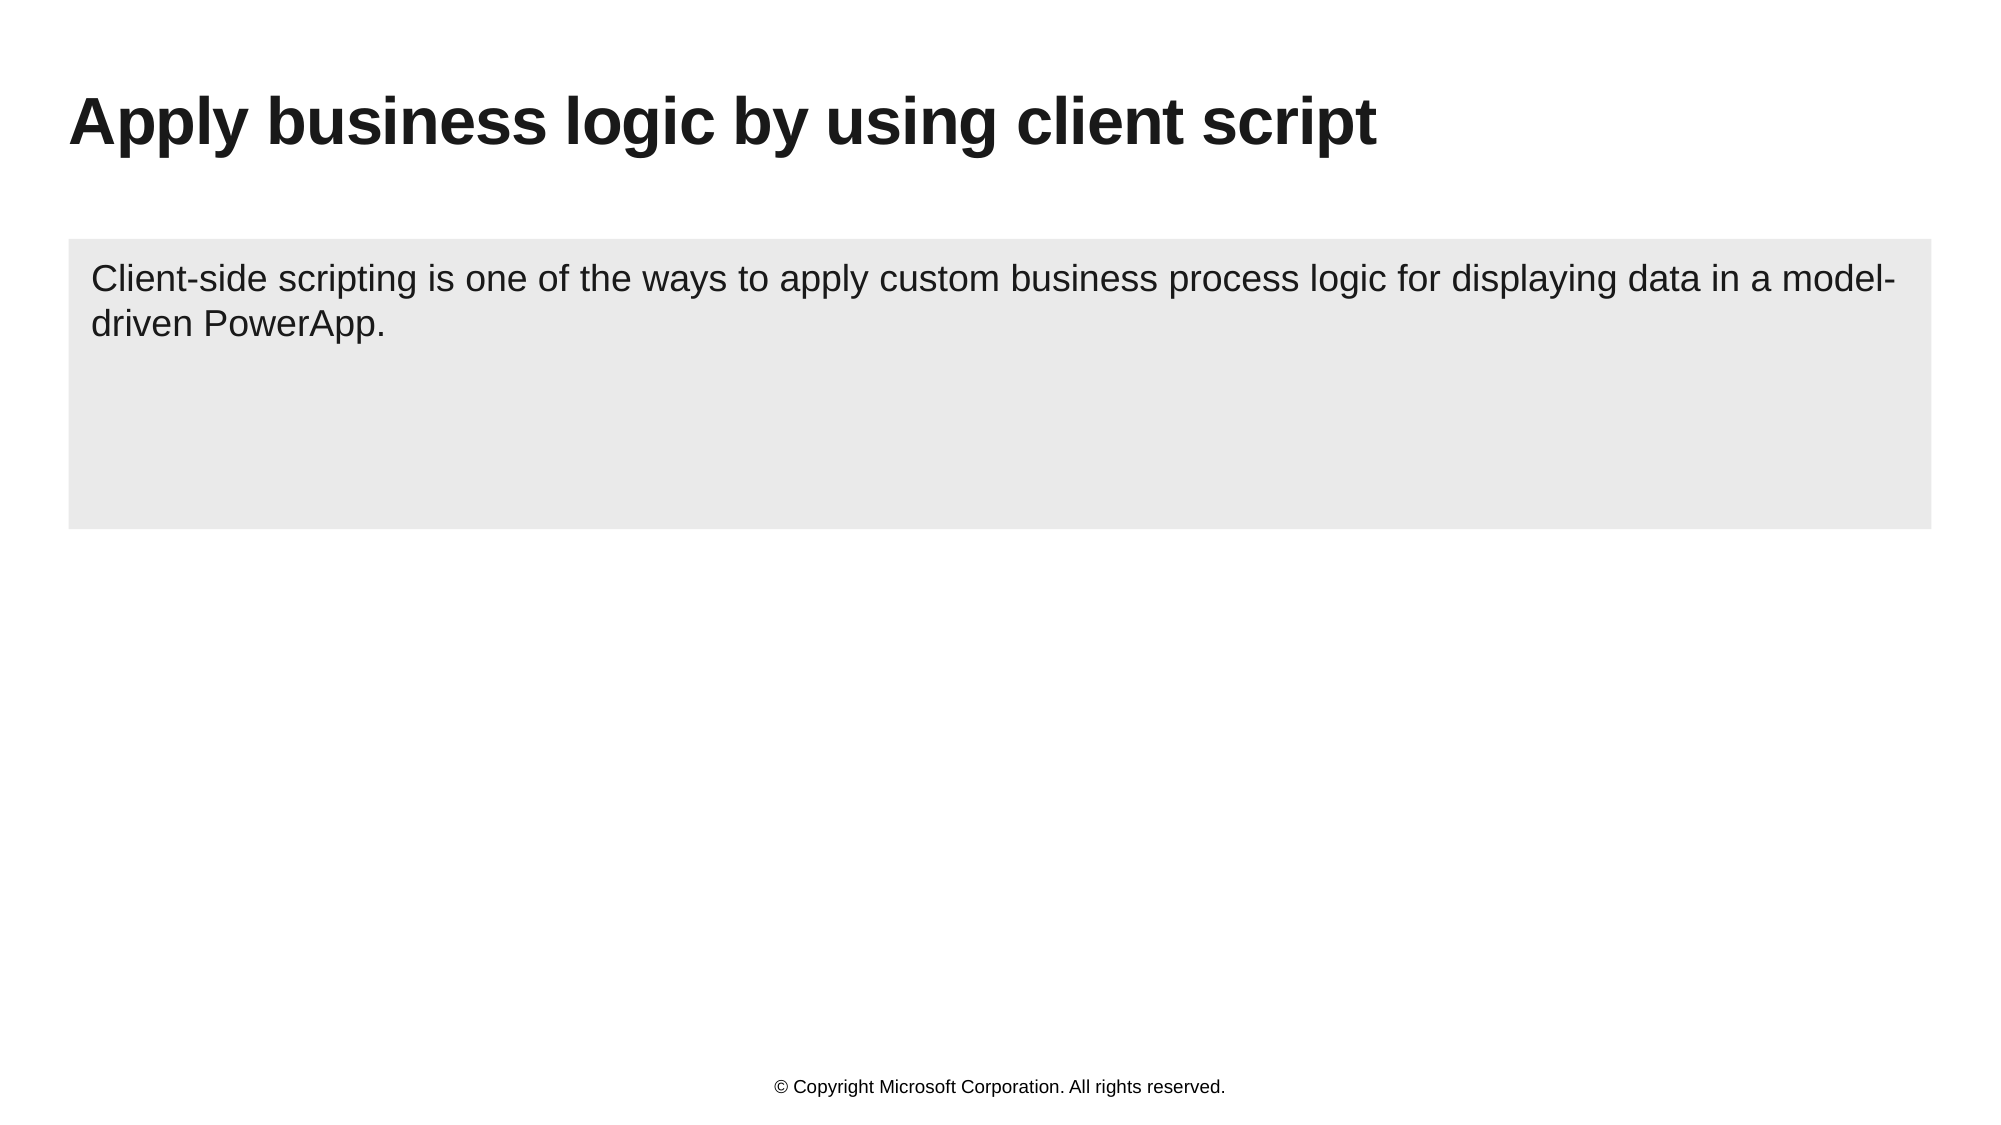

# Apply business logic by using client script
Client-side scripting is one of the ways to apply custom business process logic for displaying data in a model-driven PowerApp.